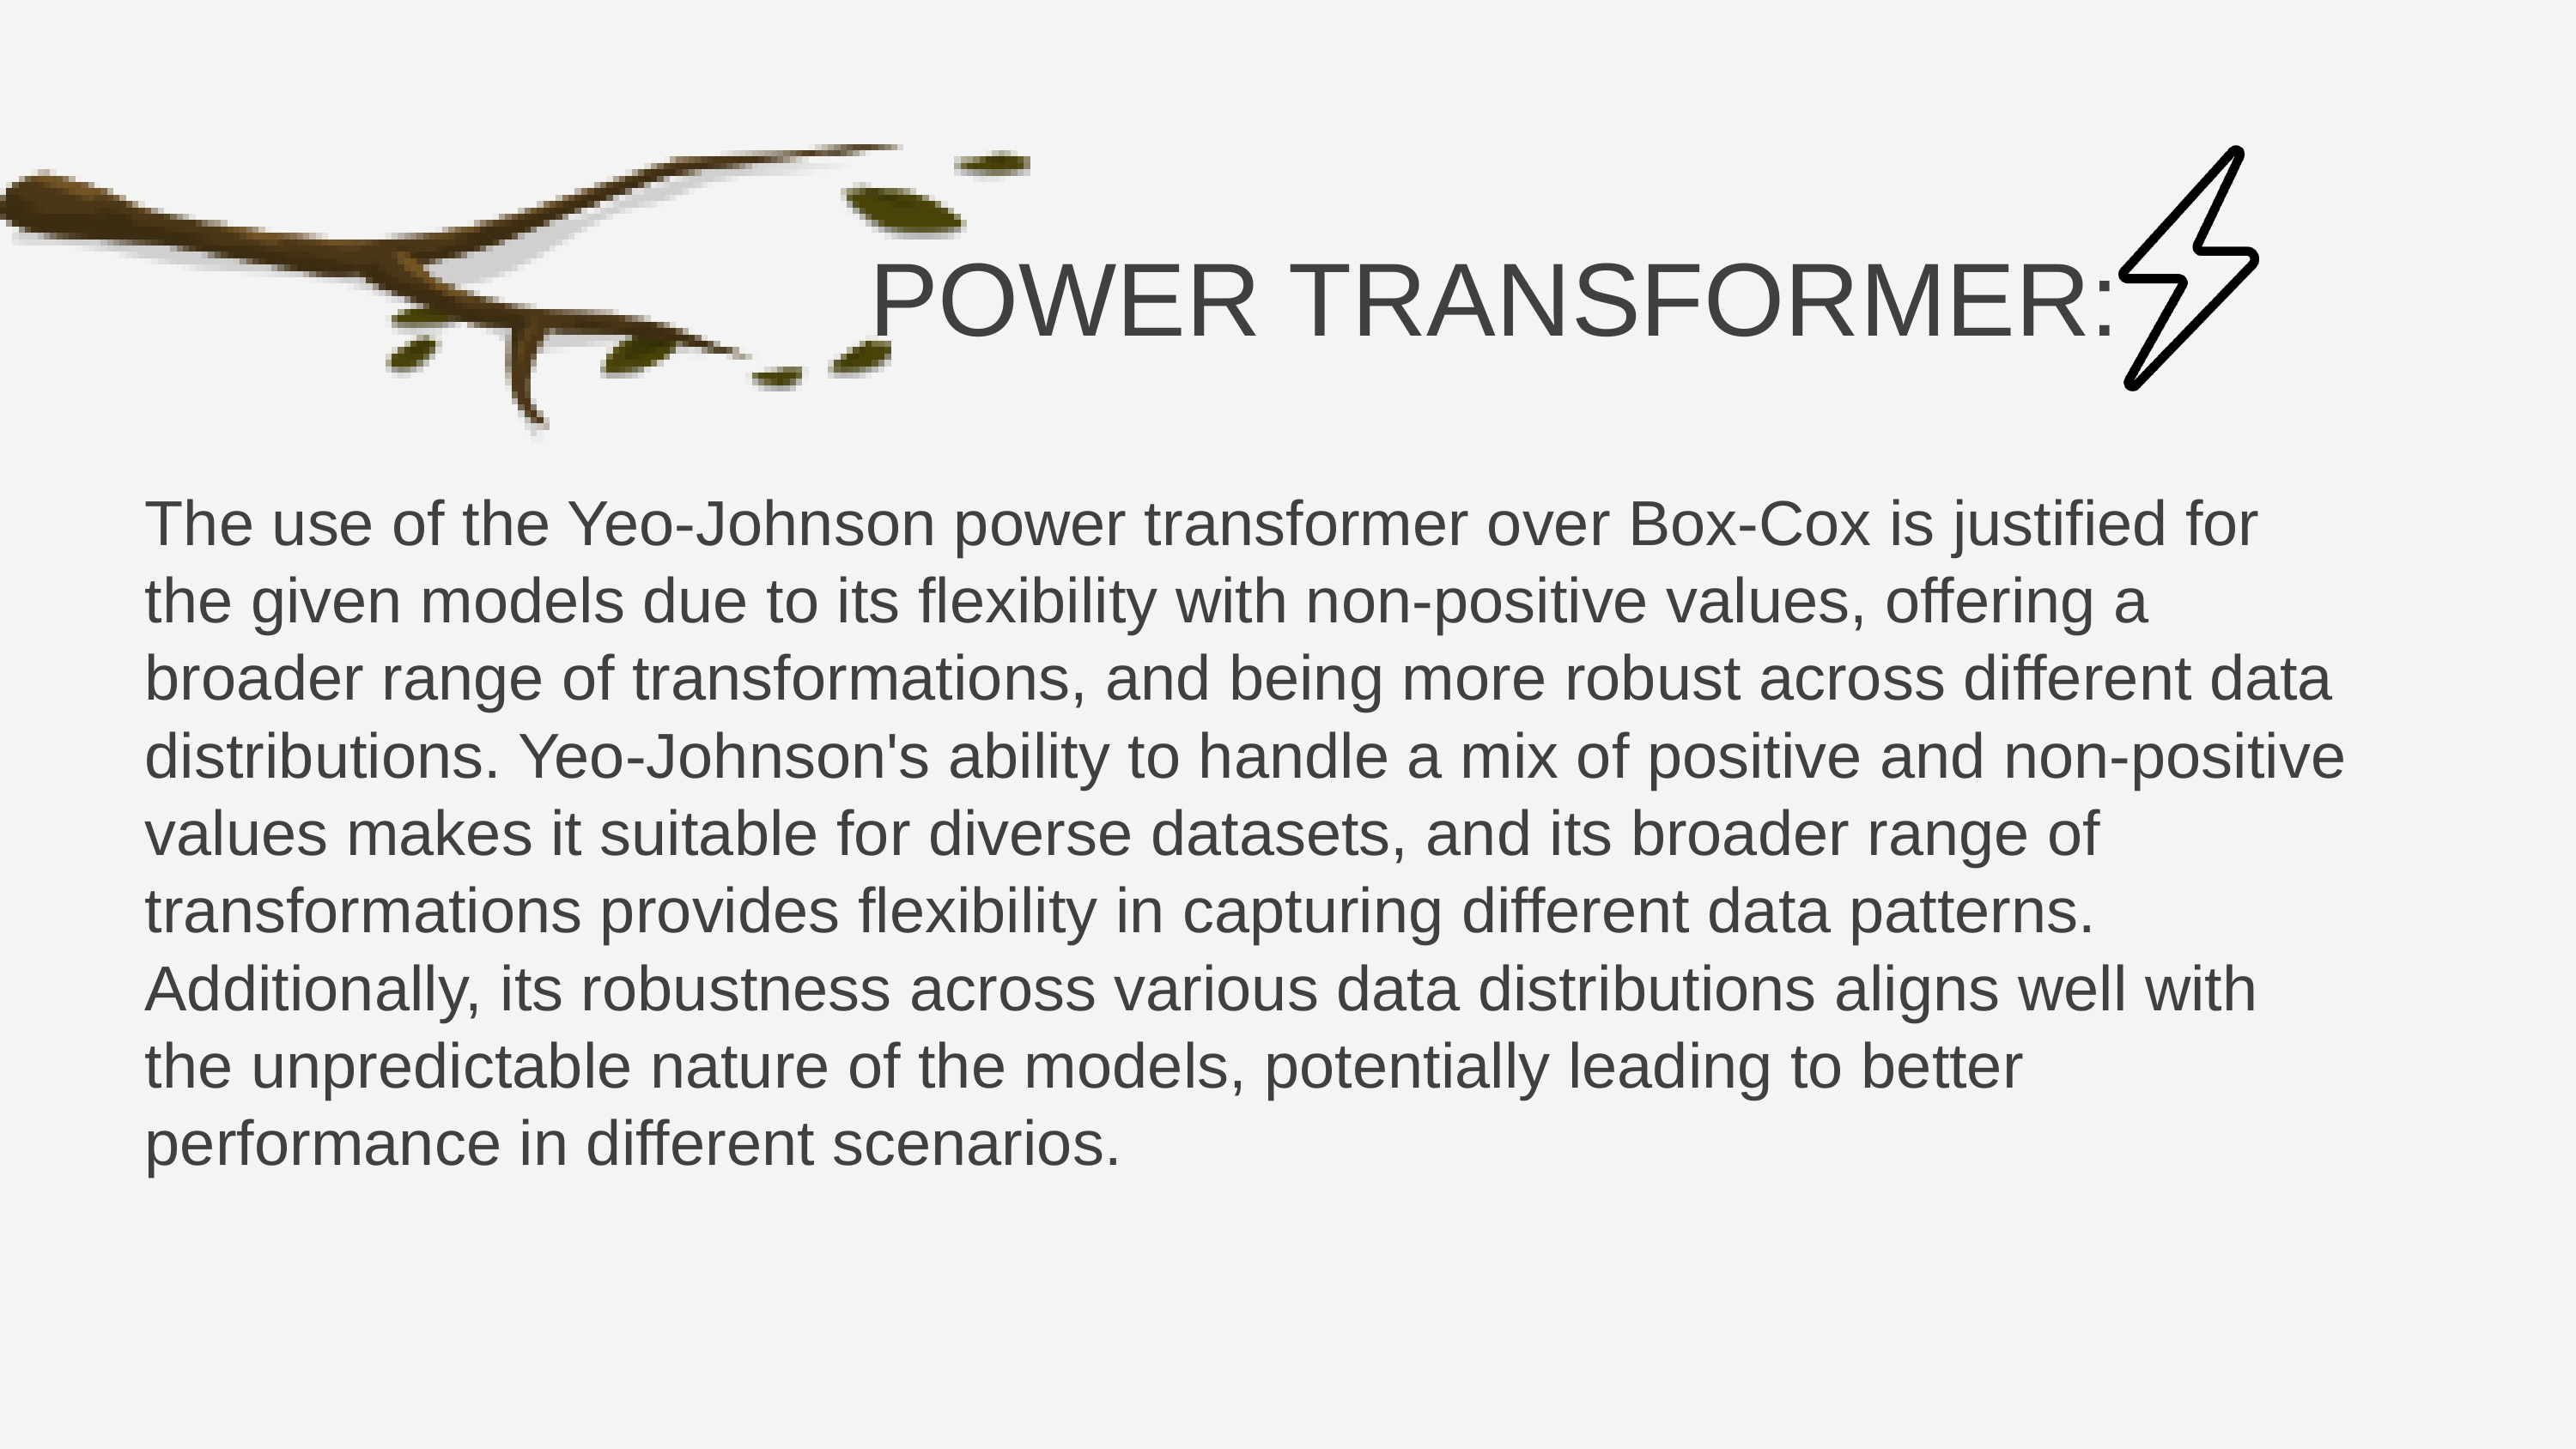

POWER TRANSFORMER:
The use of the Yeo-Johnson power transformer over Box-Cox is justified for the given models due to its flexibility with non-positive values, offering a broader range of transformations, and being more robust across different data distributions. Yeo-Johnson's ability to handle a mix of positive and non-positive values makes it suitable for diverse datasets, and its broader range of transformations provides flexibility in capturing different data patterns. Additionally, its robustness across various data distributions aligns well with the unpredictable nature of the models, potentially leading to better performance in different scenarios.